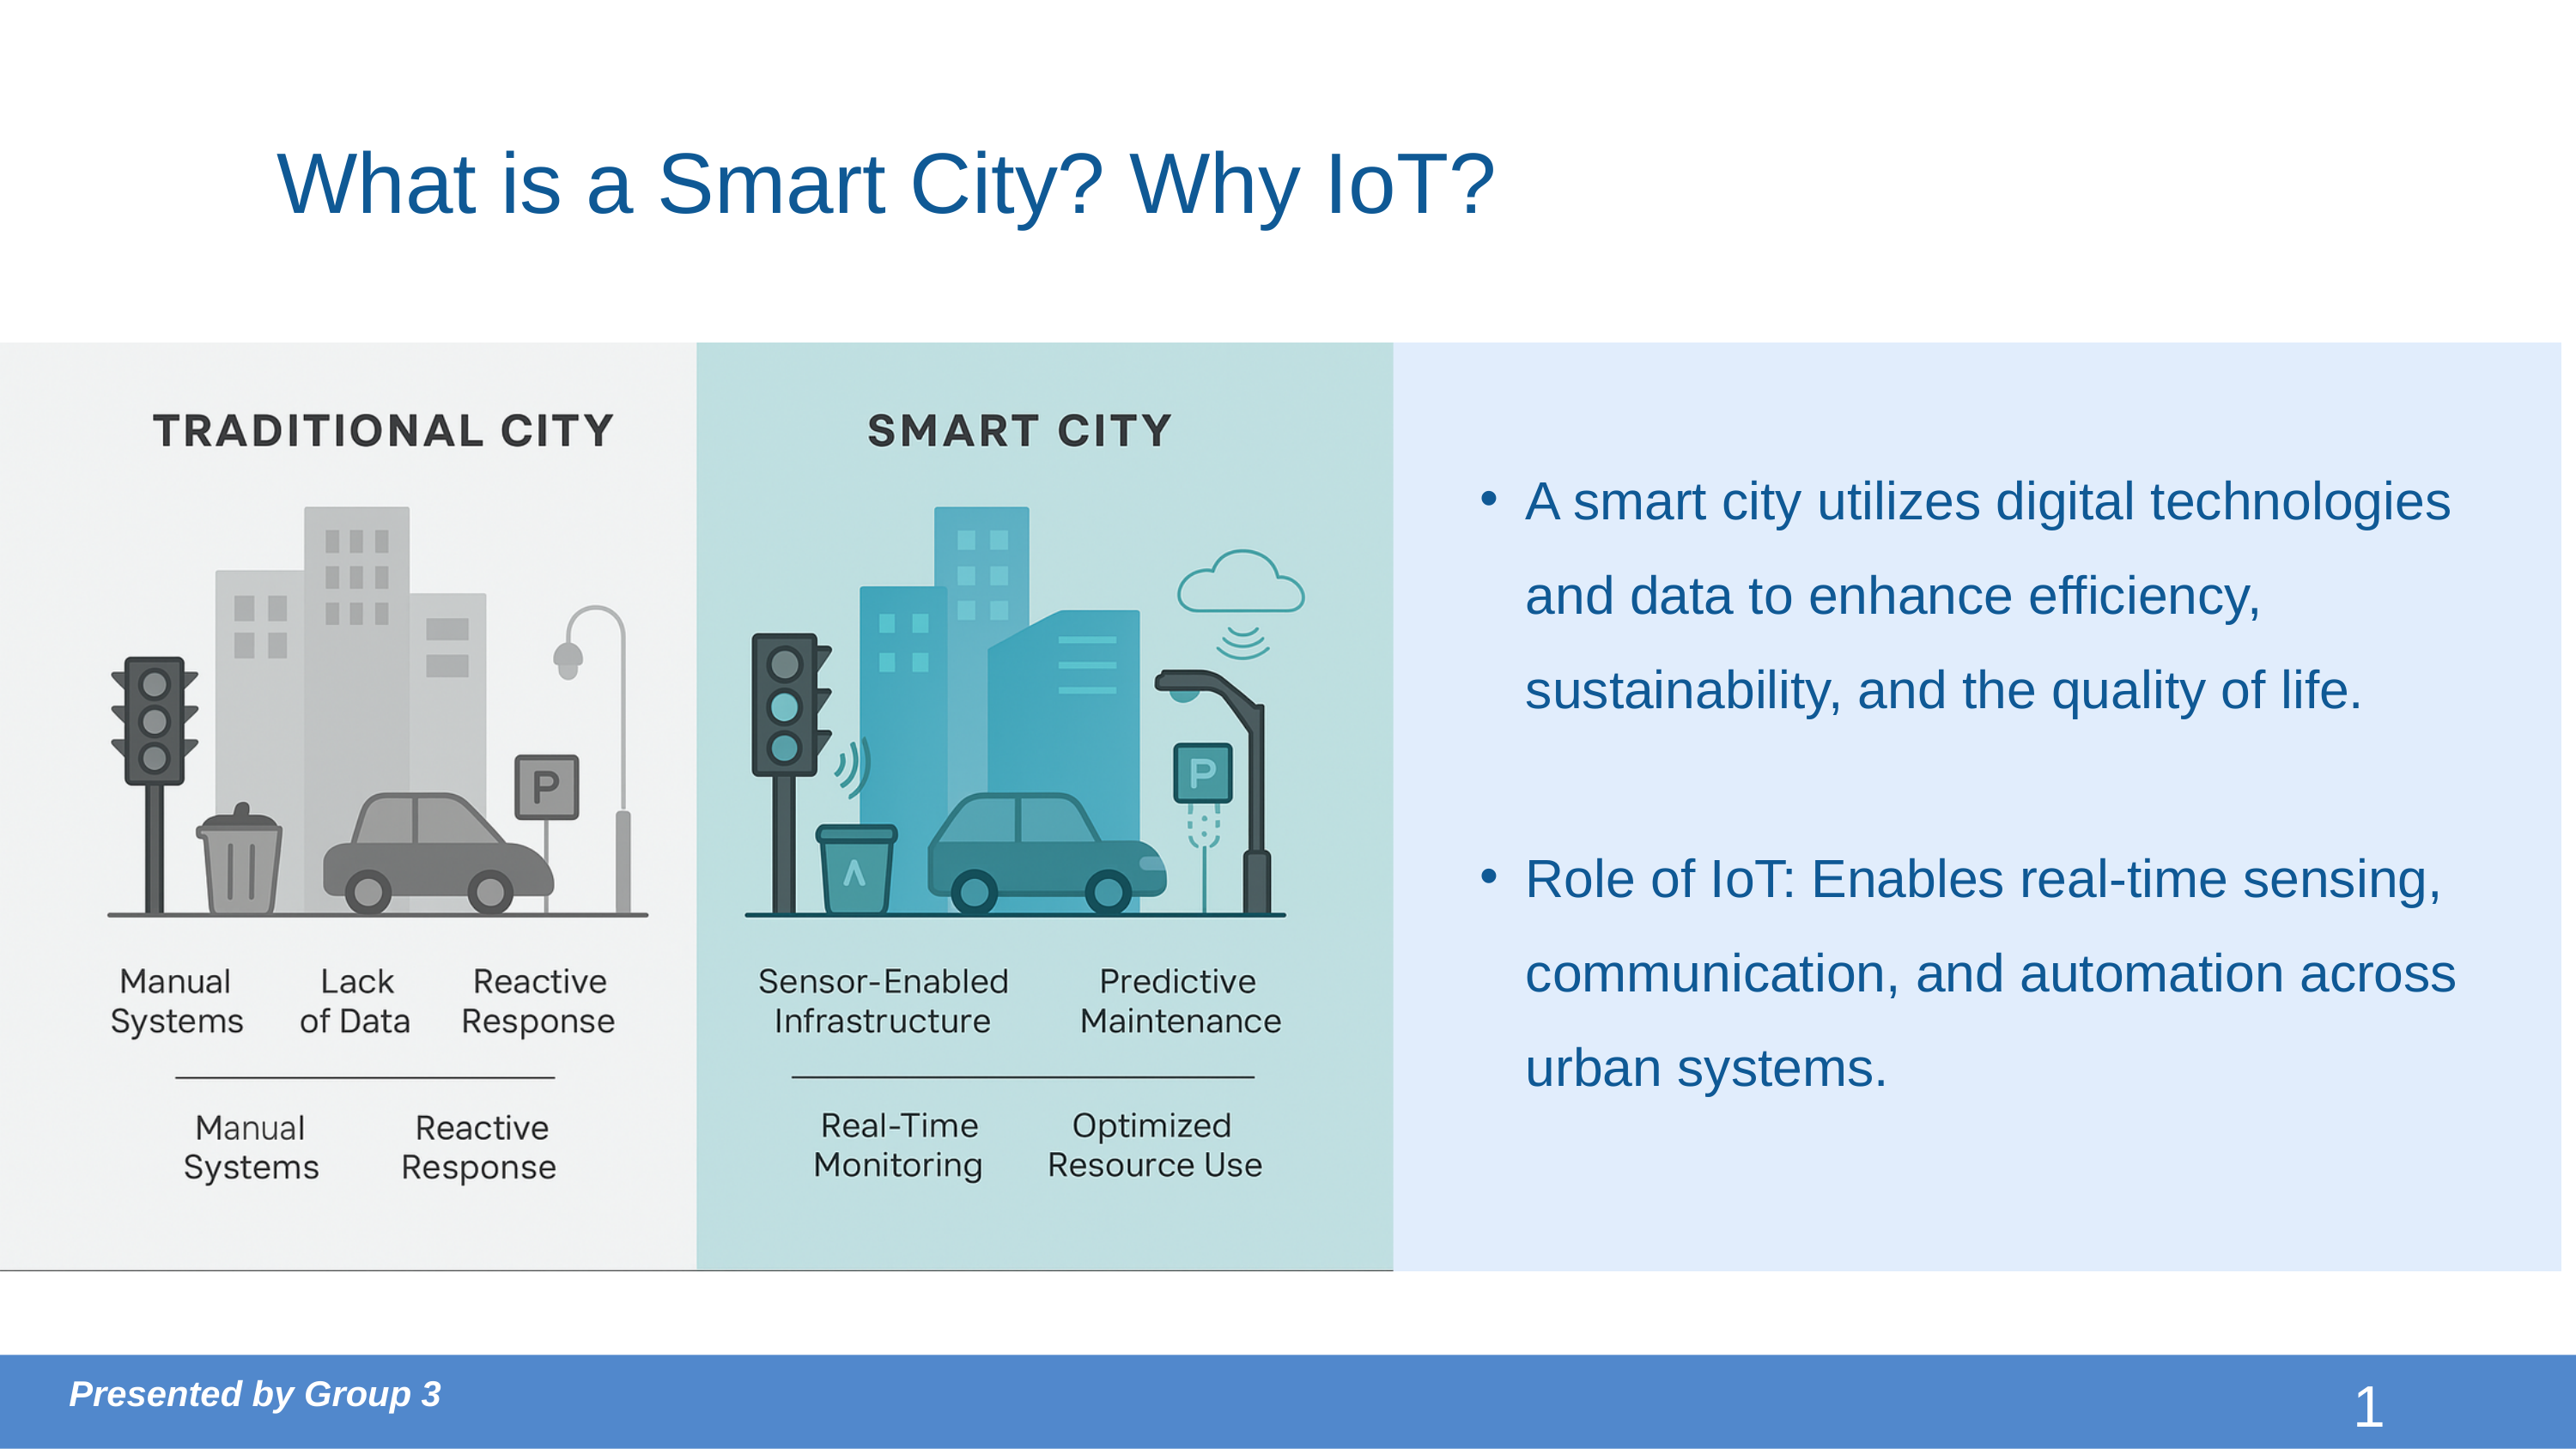

What is a Smart City? Why IoT?

A smart city utilizes digital technologies and data to enhance efficiency, sustainability, and the quality of life.

Role of IoT: Enables real-time sensing, communication, and automation across urban systems.

            Presented by Group 3
1